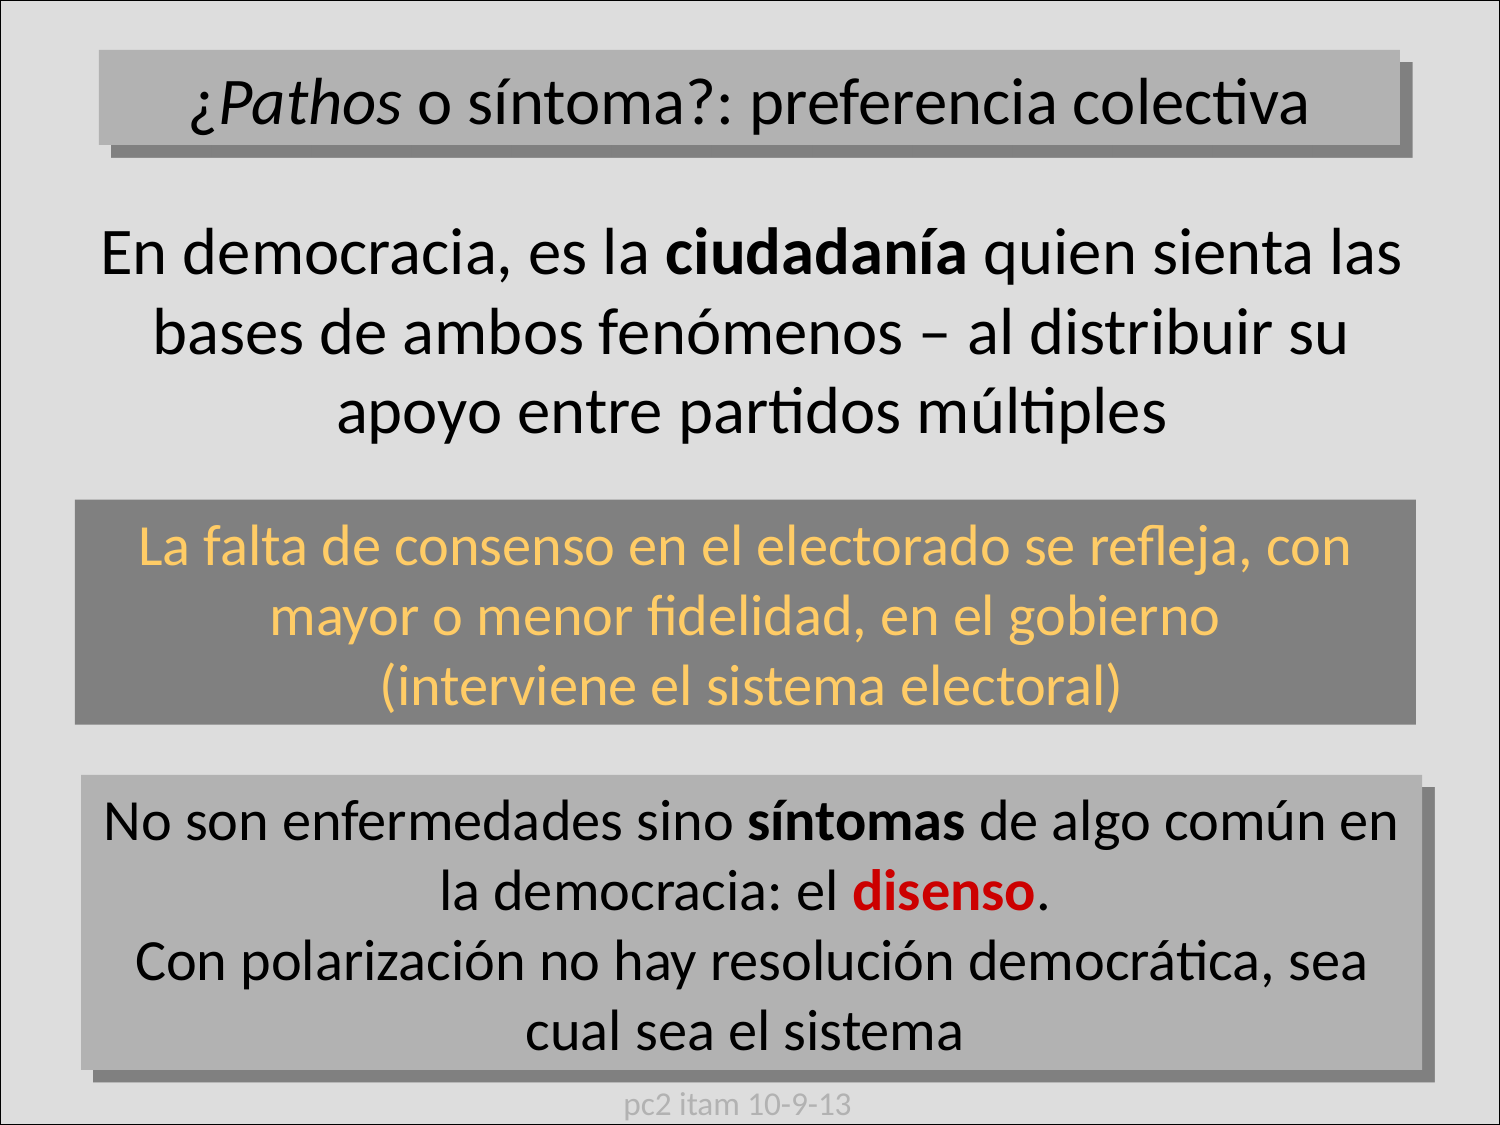

¿Pathos o síntoma?: preferencia colectiva
En democracia, es la ciudadanía quien sienta las bases de ambos fenómenos – al distribuir su apoyo entre partidos múltiples
La falta de consenso en el electorado se refleja, con mayor o menor fidelidad, en el gobierno
 (interviene el sistema electoral)
No son enfermedades sino síntomas de algo común en la democracia: el disenso. 
Con polarización no hay resolución democrática, sea cual sea el sistema